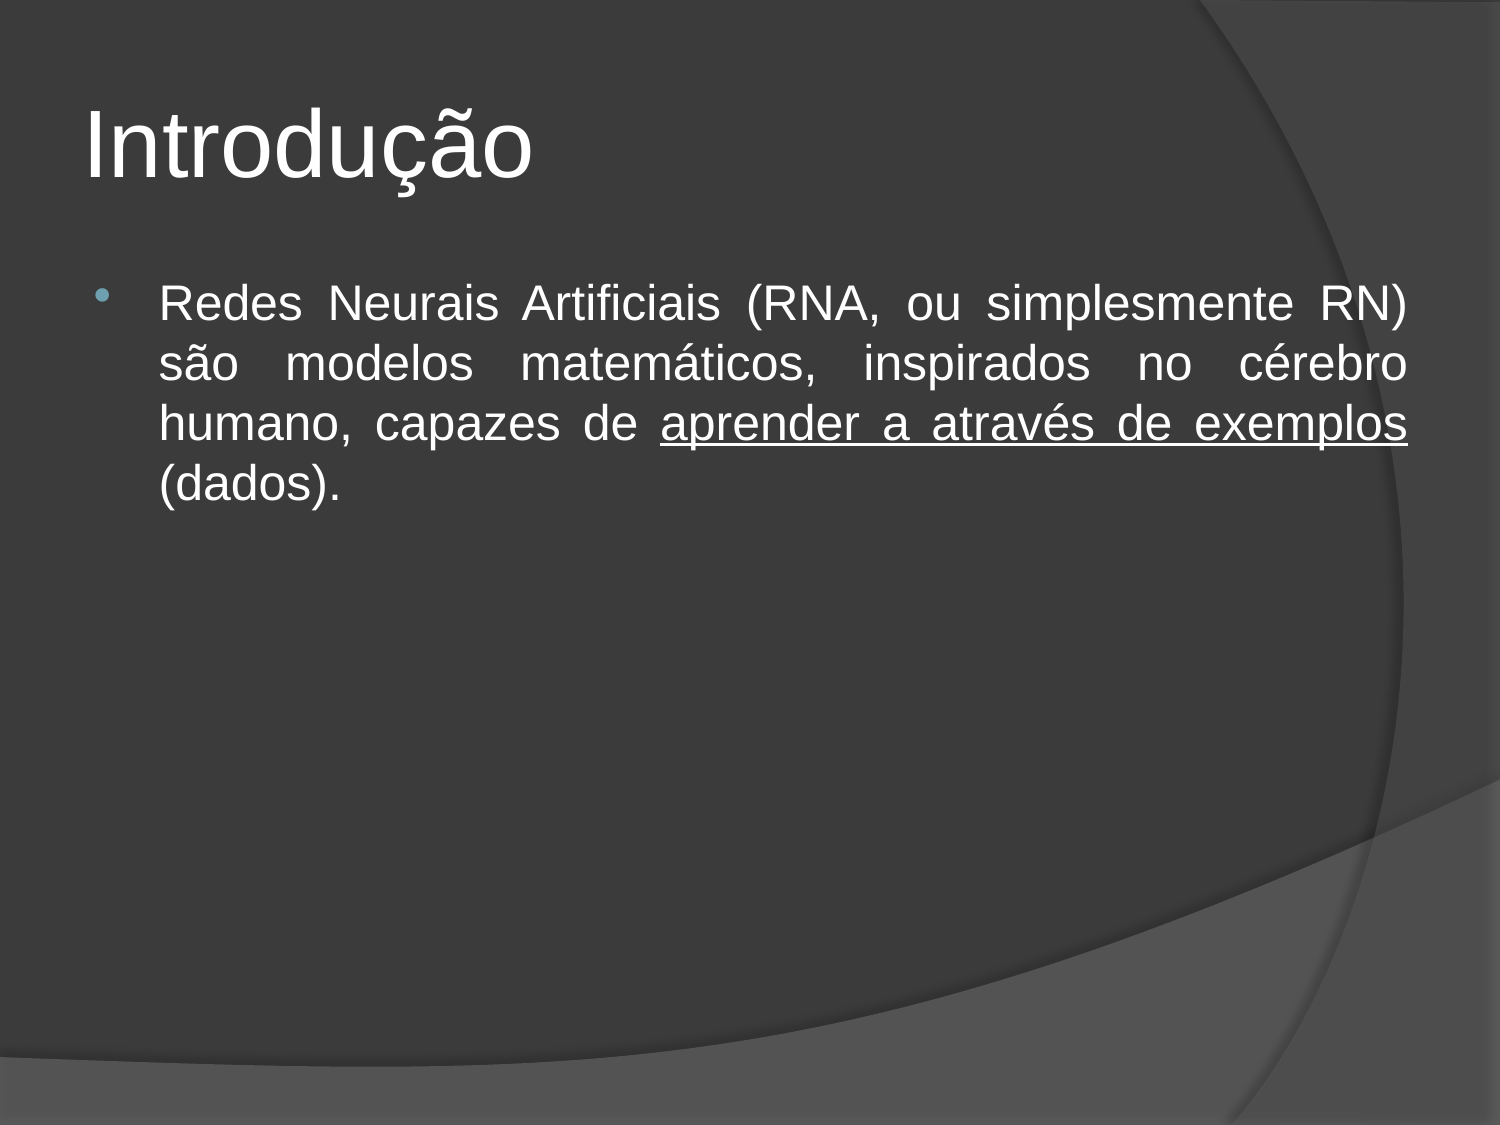

# Introdução
Redes Neurais Artificiais (RNA, ou simplesmente RN) são modelos matemáticos, inspirados no cérebro humano, capazes de aprender a através de exemplos (dados).